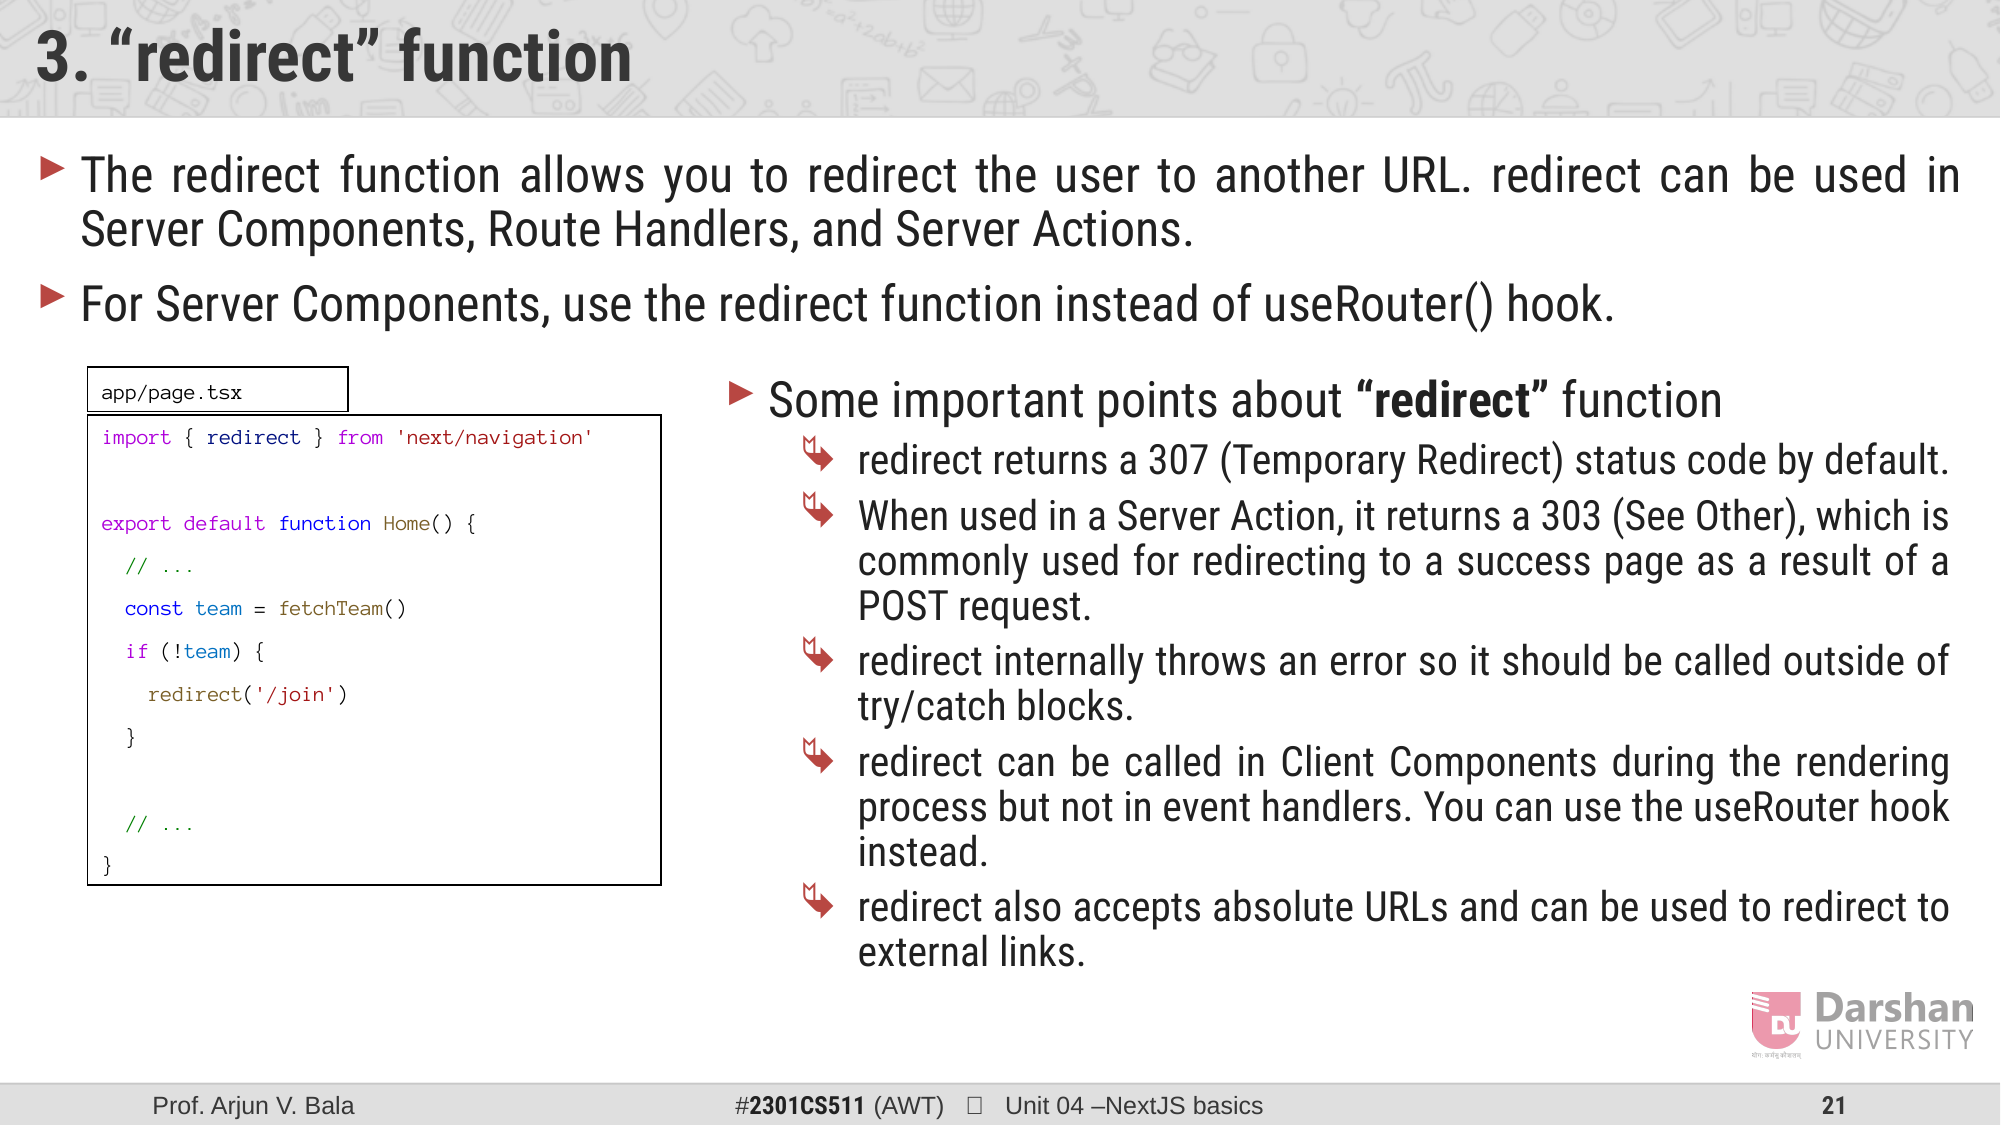

# 3. “redirect” function
The redirect function allows you to redirect the user to another URL. redirect can be used in Server Components, Route Handlers, and Server Actions.
For Server Components, use the redirect function instead of useRouter() hook.

app/page.tsx

import { redirect } from 'next/navigation'

export default function Home() {
  // ...
  const team = fetchTeam()
  if (!team) {
    redirect('/join')
  }

  // ...
}
Some important points about “redirect” function
redirect returns a 307 (Temporary Redirect) status code by default.
When used in a Server Action, it returns a 303 (See Other), which is commonly used for redirecting to a success page as a result of a POST request.
redirect internally throws an error so it should be called outside of try/catch blocks.
redirect can be called in Client Components during the rendering process but not in event handlers. You can use the useRouter hook instead.
redirect also accepts absolute URLs and can be used to redirect to external links.